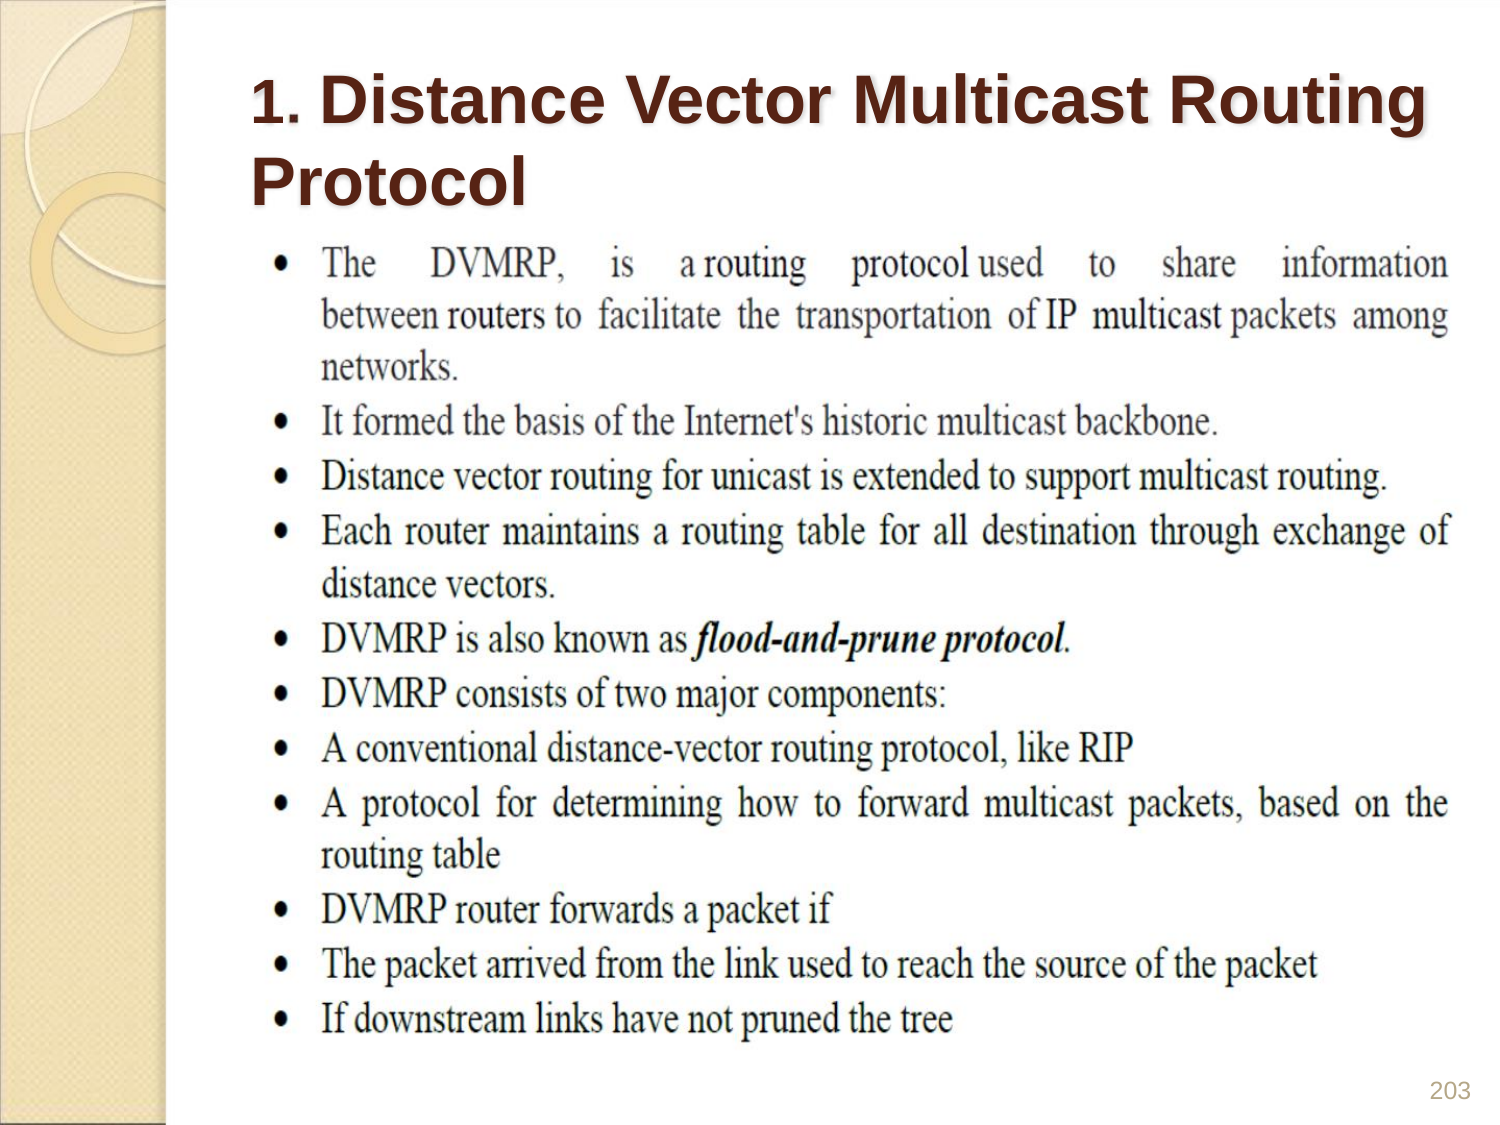

1 Distance Vector Multicast Routing
Protocol
203